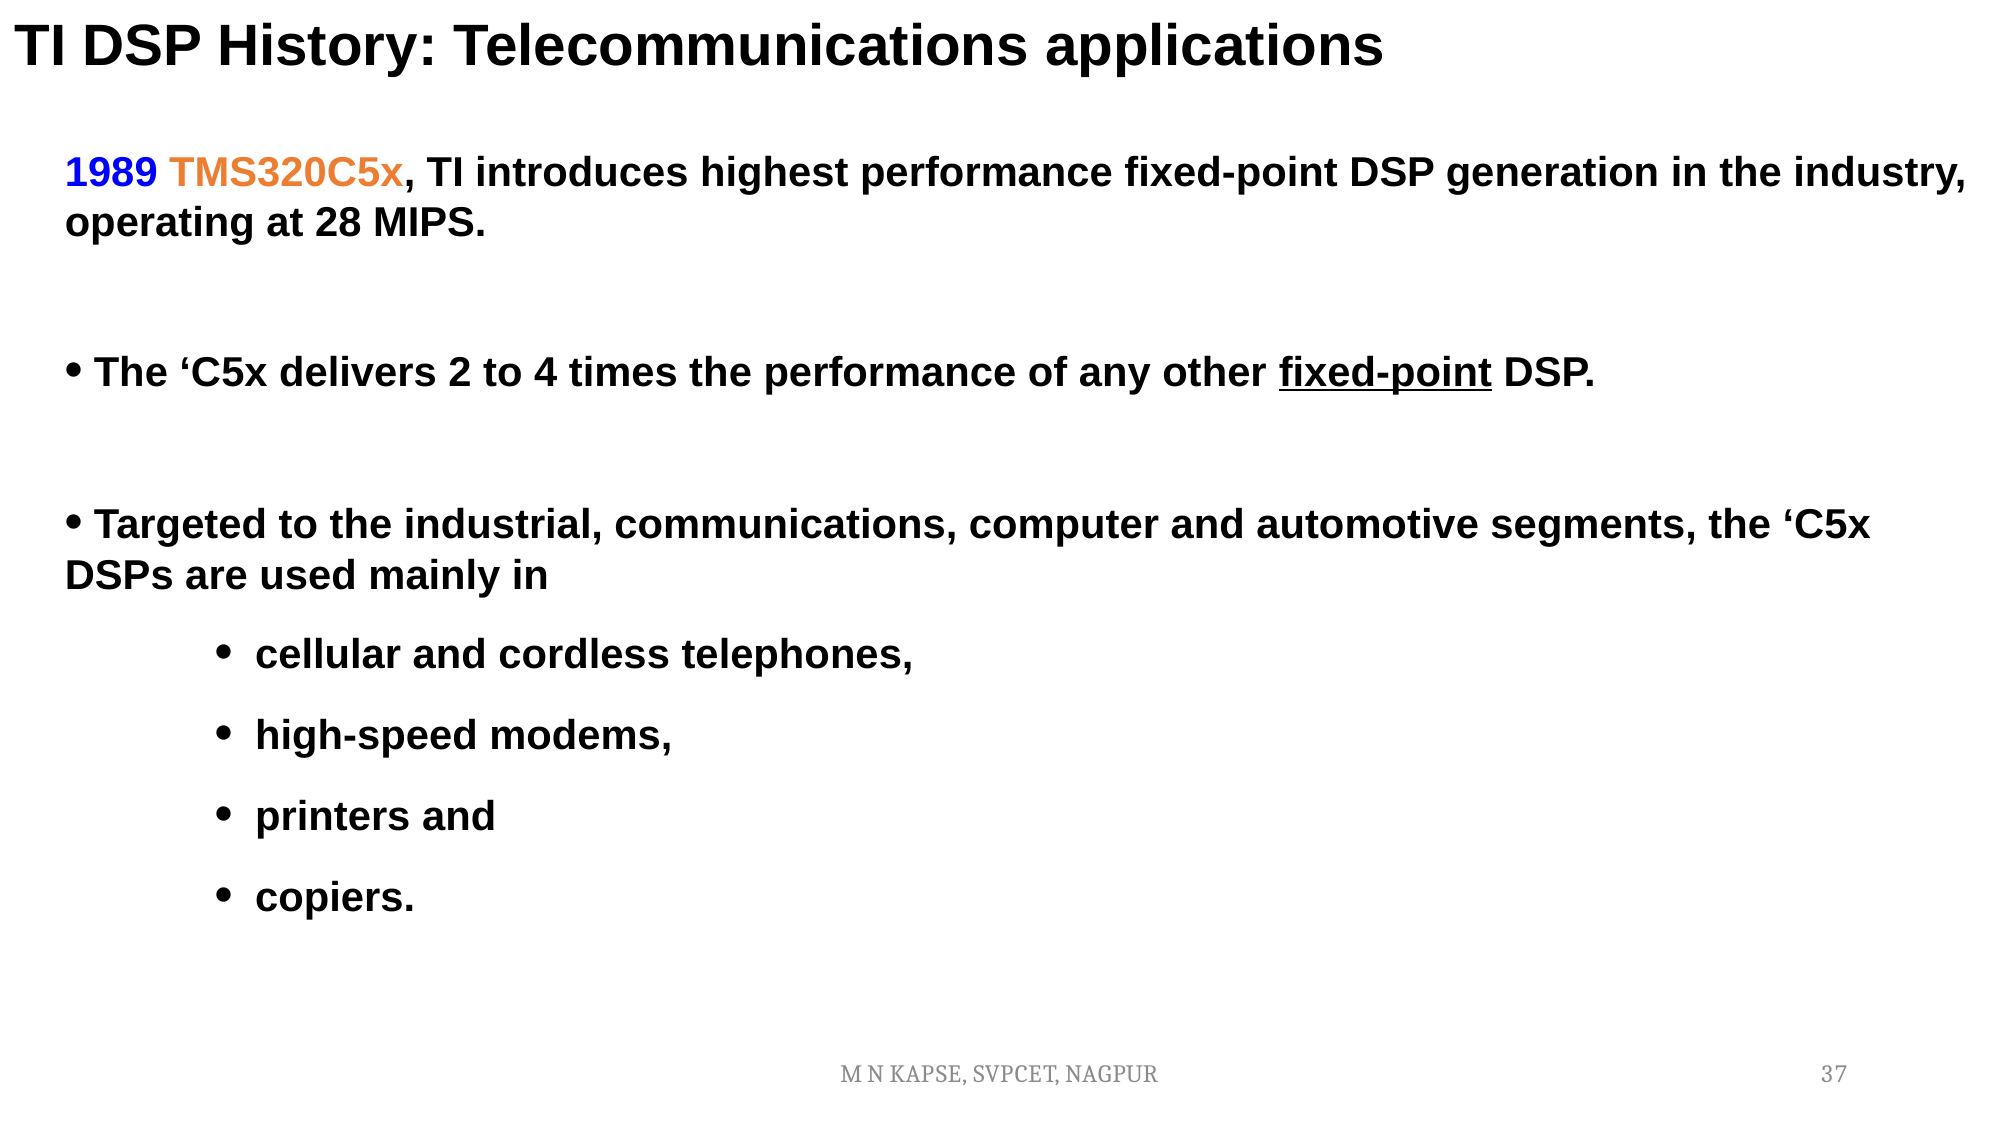

TI DSP History: Telecommunications applications
1989 TMS320C5x, TI introduces highest performance fixed-point DSP generation in the industry, operating at 28 MIPS.

• The ‘C5x delivers 2 to 4 times the performance of any other fixed-point DSP.

• Targeted to the industrial, communications, computer and automotive segments, the ‘C5x DSPs are used mainly in
	•  cellular and cordless telephones,
	•  high-speed modems,
	•  printers and
	•  copiers.
M N KAPSE, SVPCET, NAGPUR
37